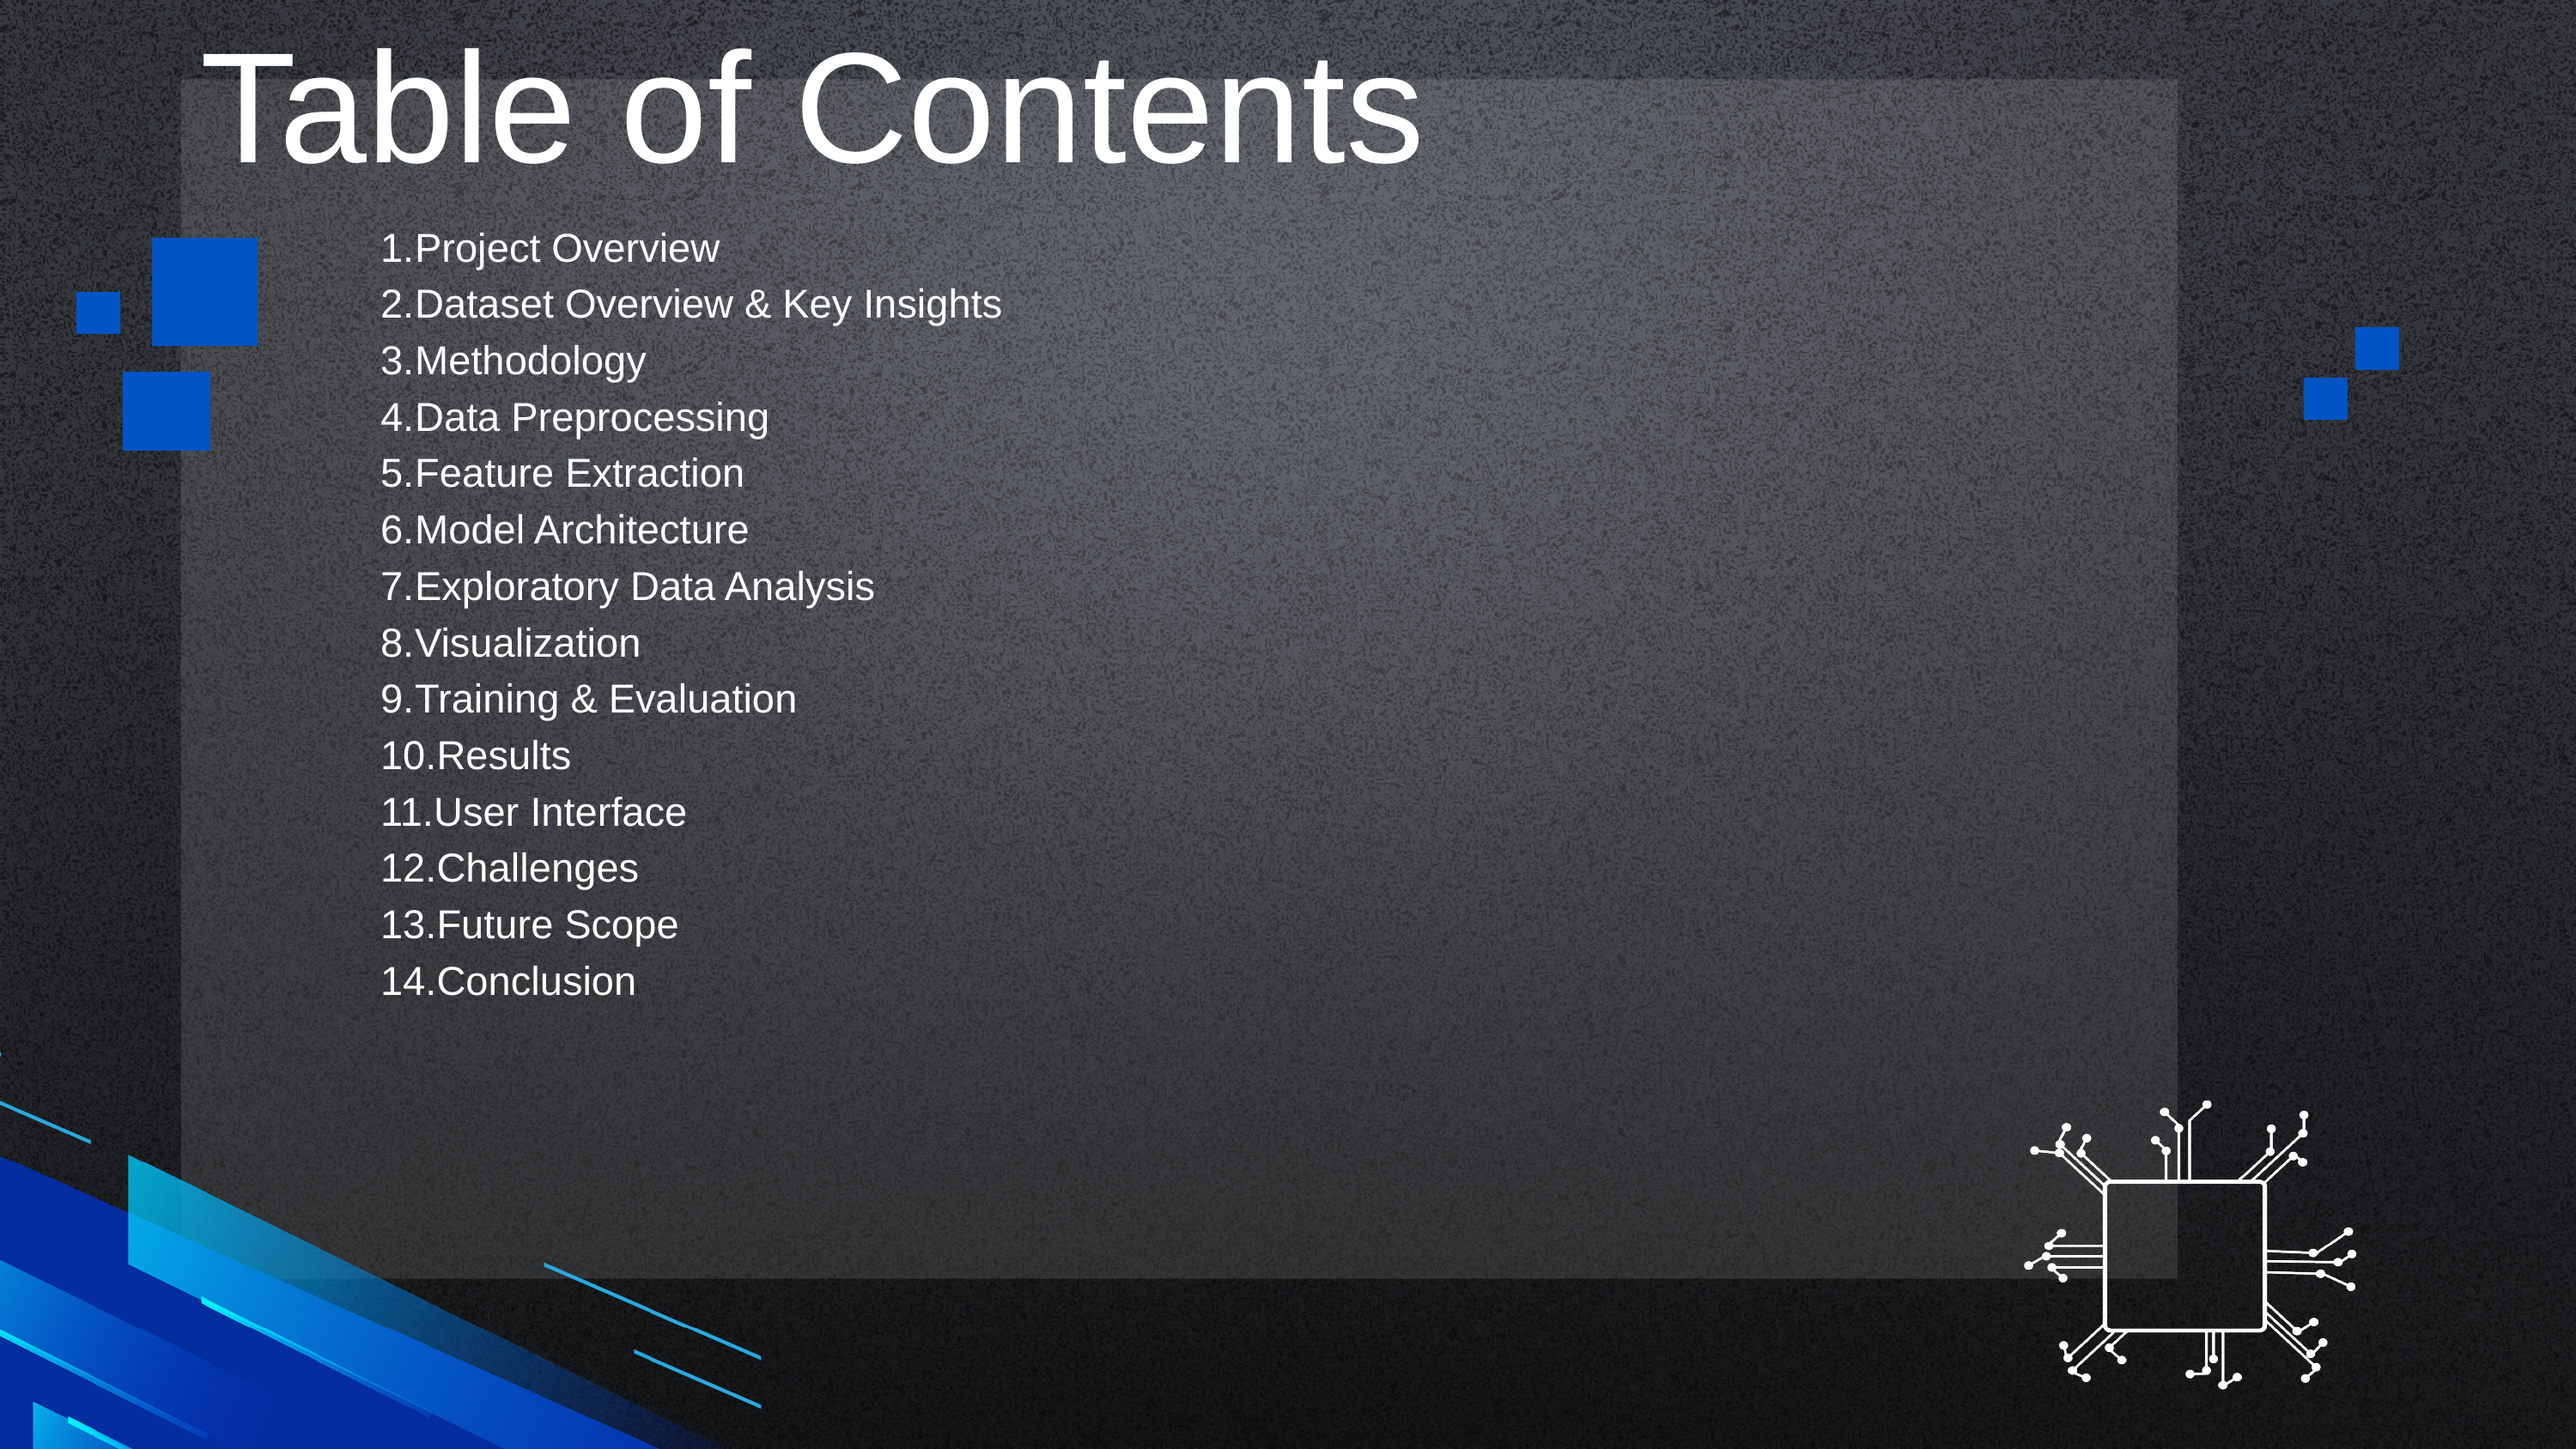

Table of Contents

Project Overview
Dataset Overview & Key Insights
Methodology
Data Preprocessing
Feature Extraction
Model Architecture
Exploratory Data Analysis
Visualization
Training & Evaluation
Results
User Interface
Challenges
Future Scope
Conclusion